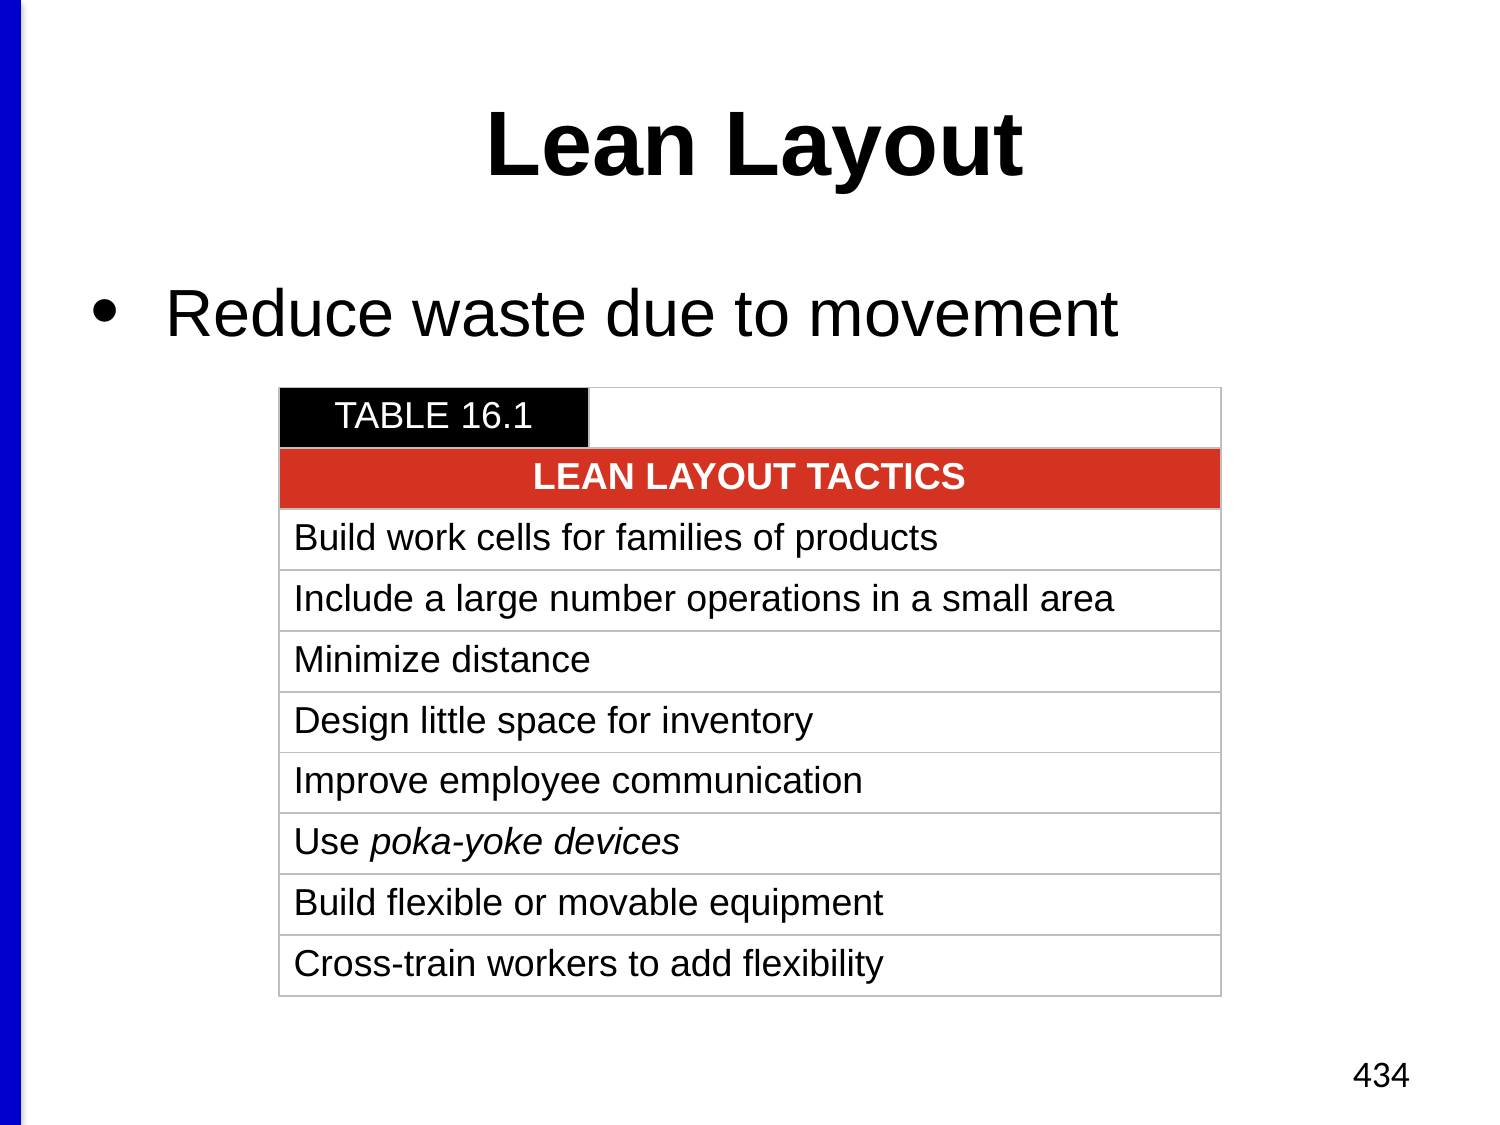

# Lean Layout
Reduce waste due to movement
| TABLE 16.1 |  |
| --- | --- |
| LEAN LAYOUT TACTICS |  |
| Build work cells for families of products |  |
| Include a large number operations in a small area |  |
| Minimize distance |  |
| Design little space for inventory |  |
| Improve employee communication |  |
| Use poka-yoke devices |  |
| Build flexible or movable equipment |  |
| Cross-train workers to add flexibility |  |
434